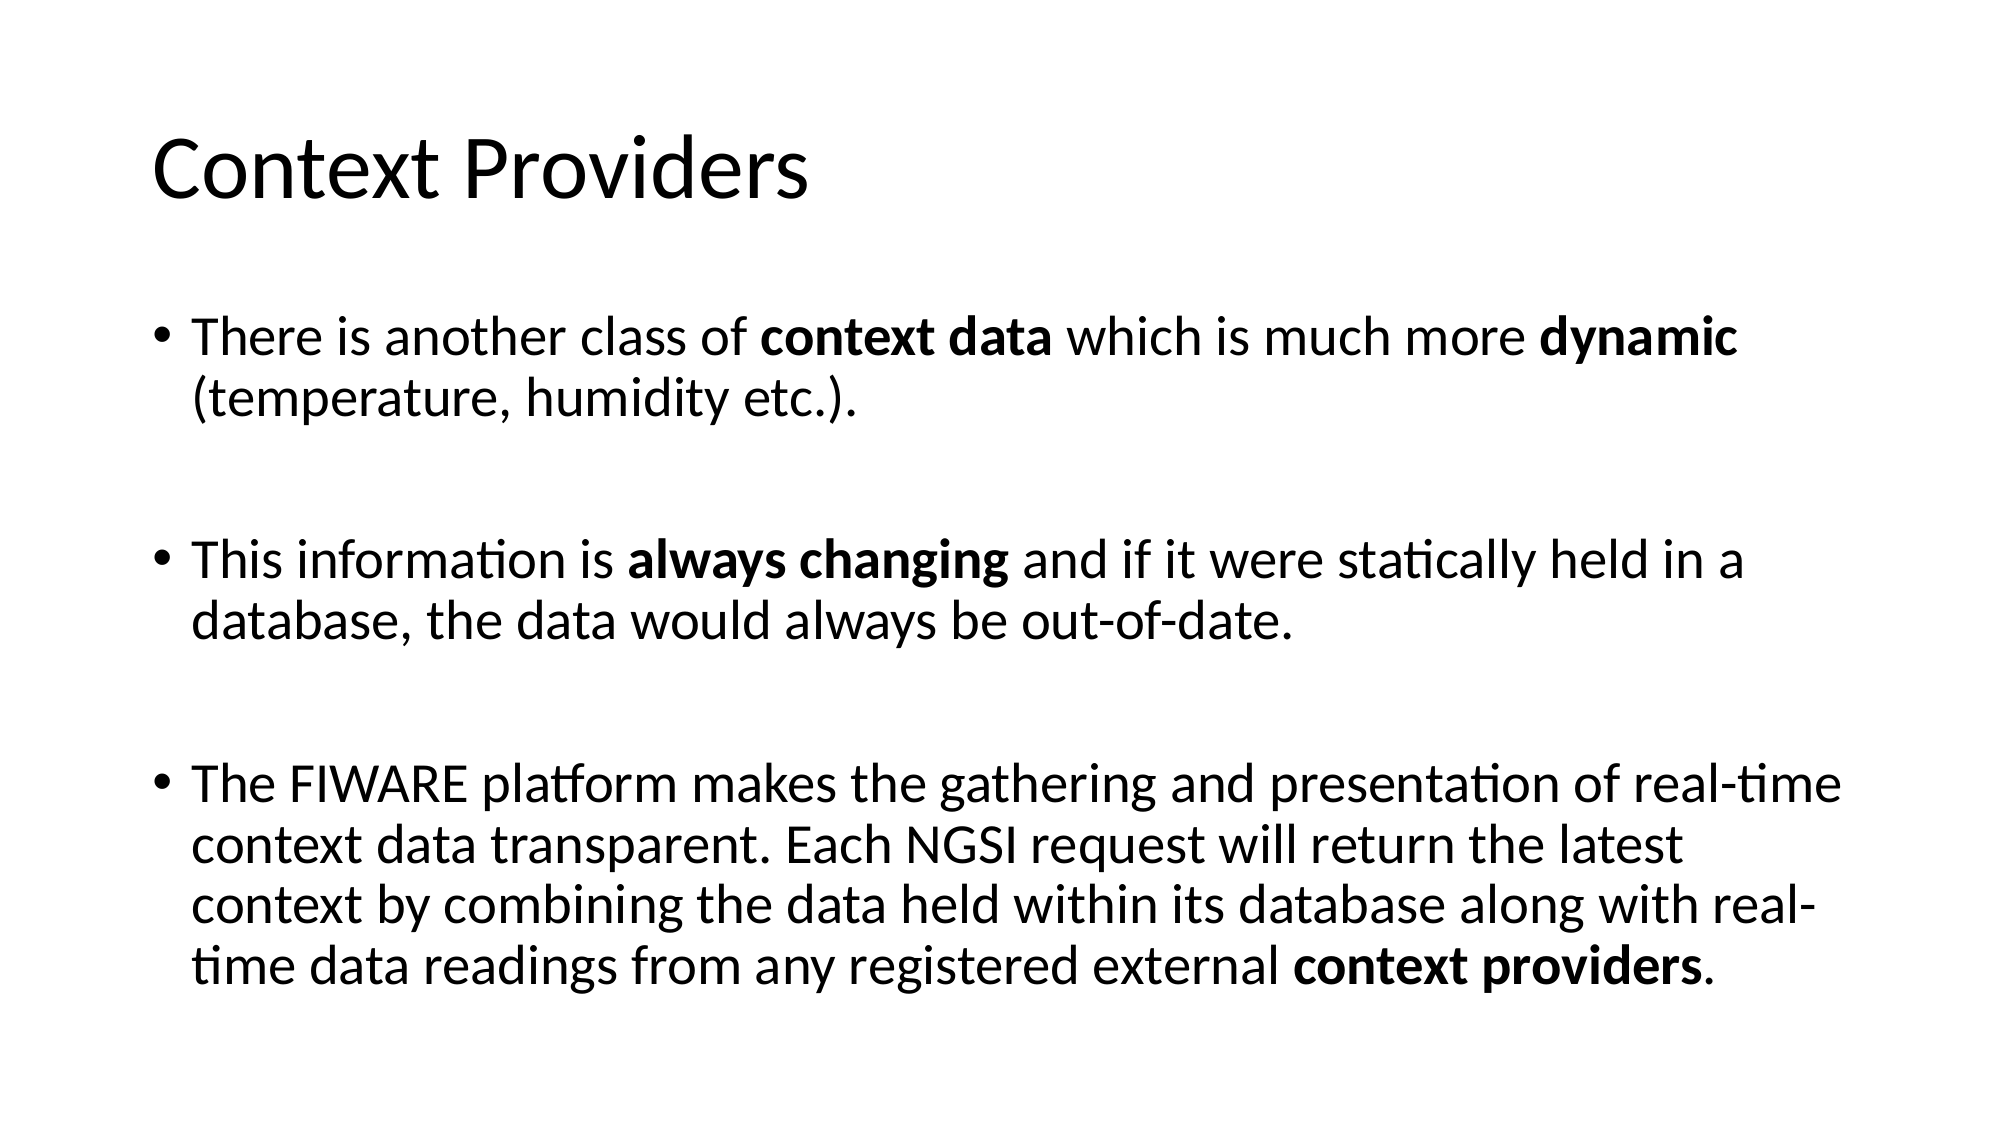

# Context Providers
There is another class of context data which is much more dynamic (temperature, humidity etc.).

This information is always changing and if it were statically held in a database, the data would always be out-of-date.

The FIWARE platform makes the gathering and presentation of real-time context data transparent. Each NGSI request will return the latest context by combining the data held within its database along with real-time data readings from any registered external context providers.